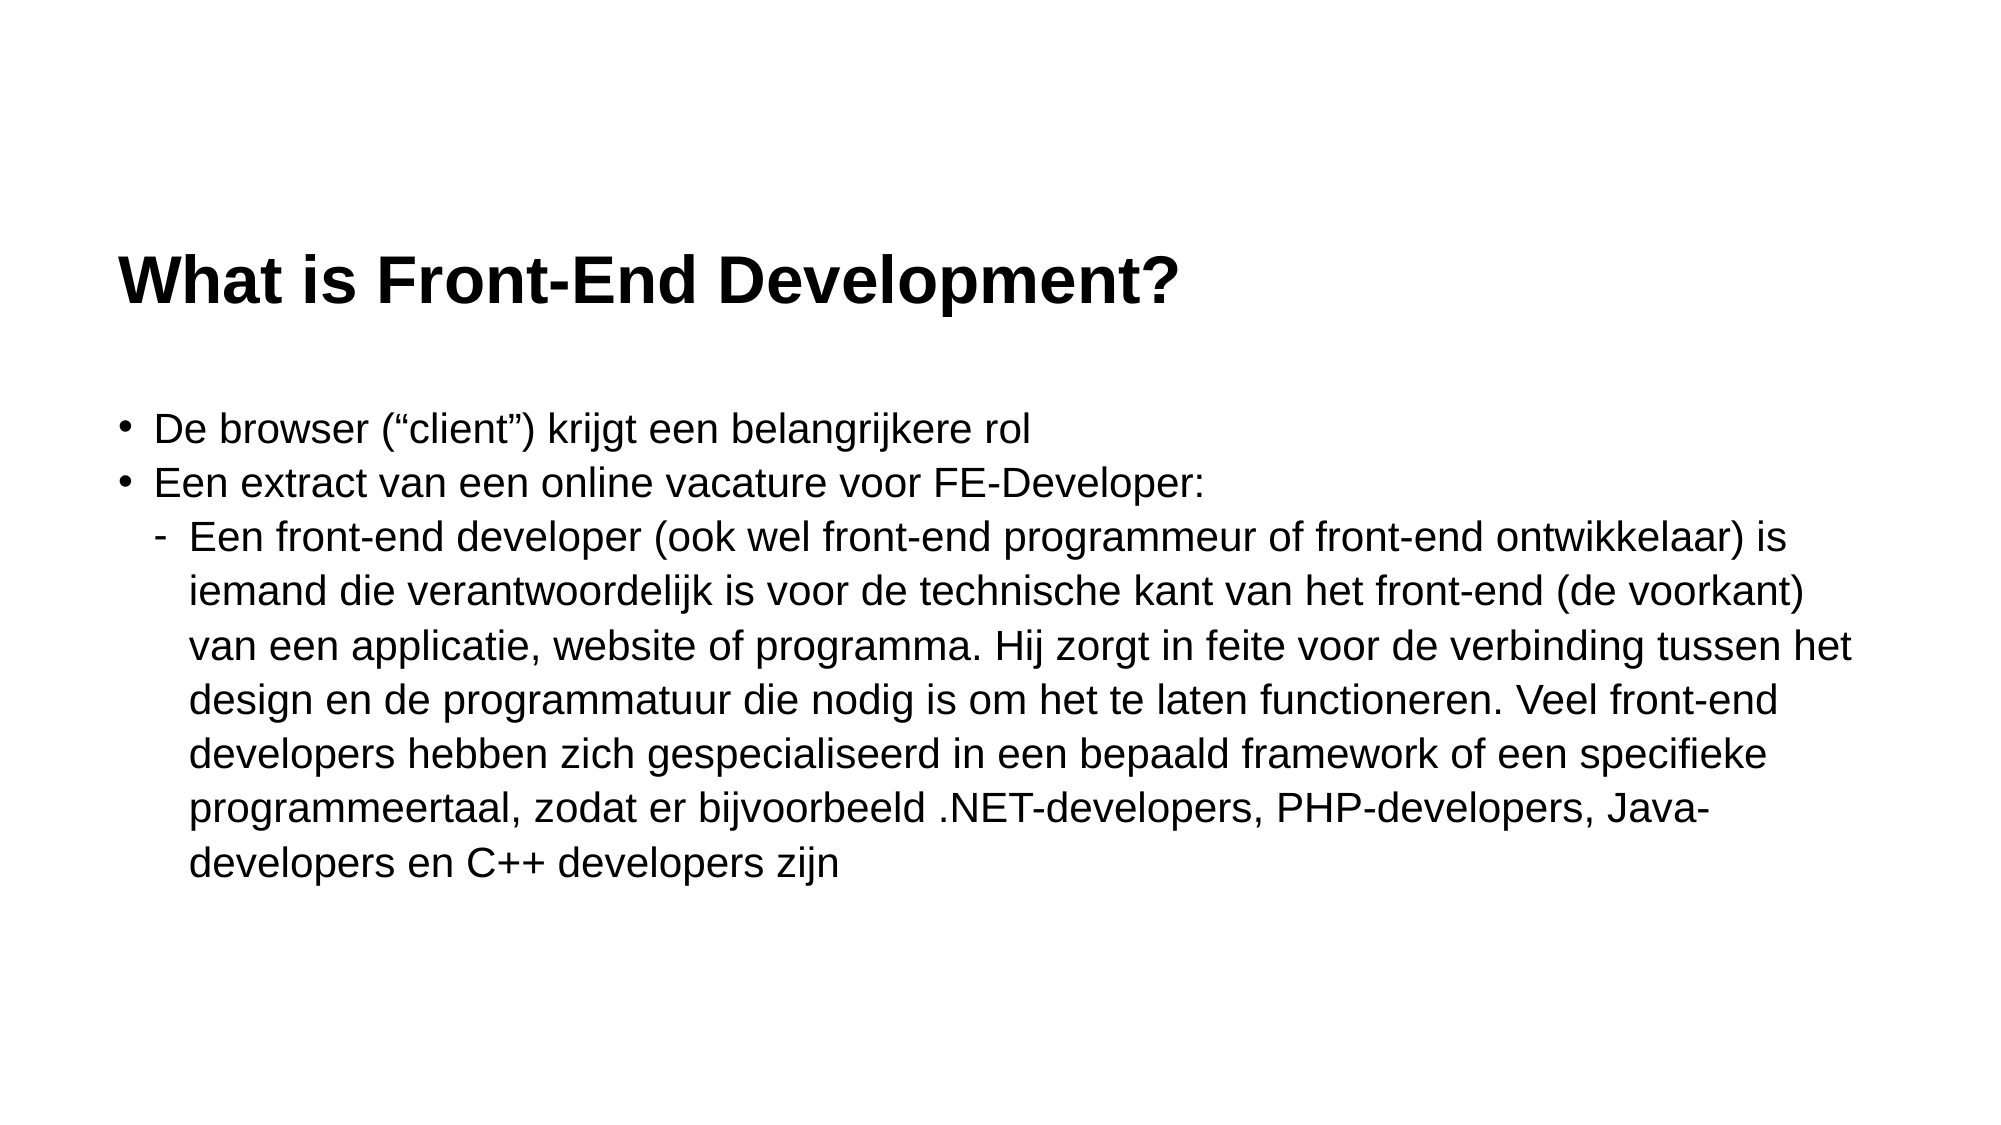

# What is Front-End Development?
De browser (“client”) krijgt een belangrijkere rol
Een extract van een online vacature voor FE-Developer:
Een front-end developer (ook wel front-end programmeur of front-end ontwikkelaar) is iemand die verantwoordelijk is voor de technische kant van het front-end (de voorkant) van een applicatie, website of programma. Hij zorgt in feite voor de verbinding tussen het design en de programmatuur die nodig is om het te laten functioneren. Veel front-end developers hebben zich gespecialiseerd in een bepaald framework of een specifieke programmeertaal, zodat er bijvoorbeeld .NET-developers, PHP-developers, Java-developers en C++ developers zijn